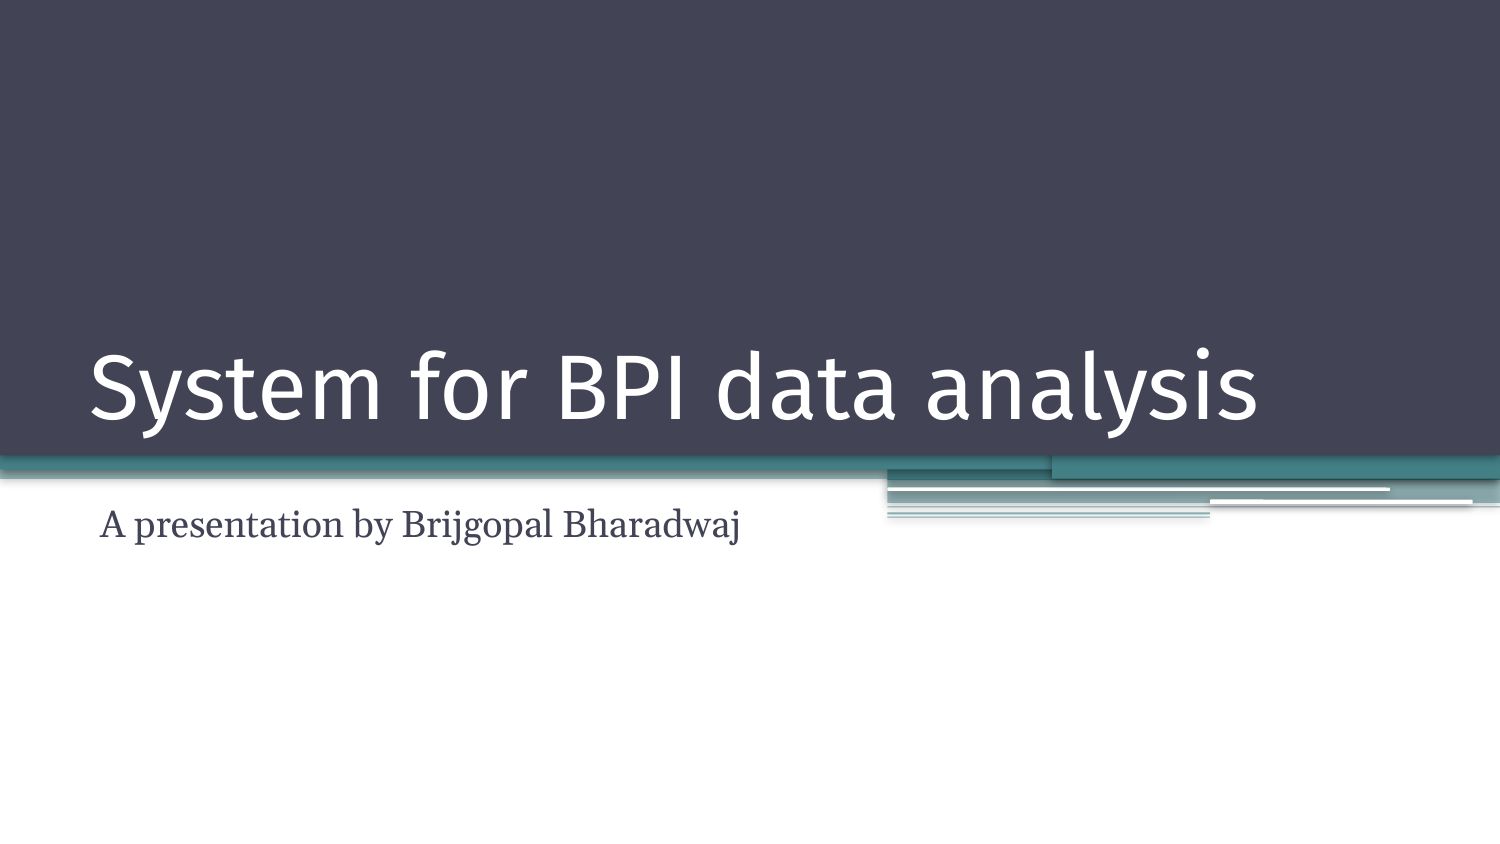

# System for BPI data analysis
A presentation by Brijgopal Bharadwaj